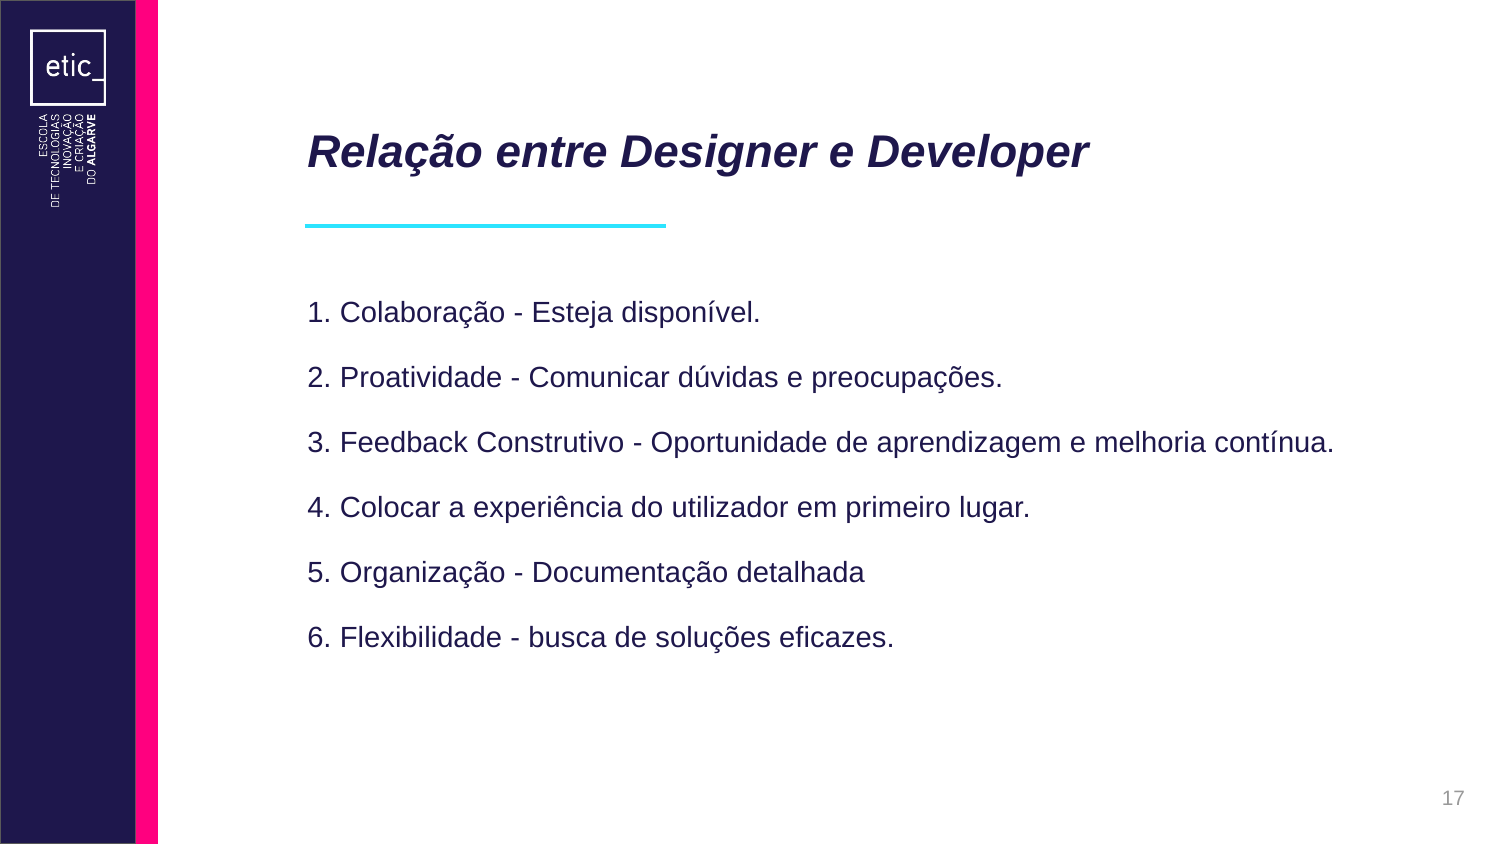

# Relação entre Designer e Developer
1. Colaboração - Esteja disponível.
2. Proatividade - Comunicar dúvidas e preocupações.
3. Feedback Construtivo - Oportunidade de aprendizagem e melhoria contínua.
4. Colocar a experiência do utilizador em primeiro lugar.
5. Organização - Documentação detalhada
6. Flexibilidade - busca de soluções eficazes.
17